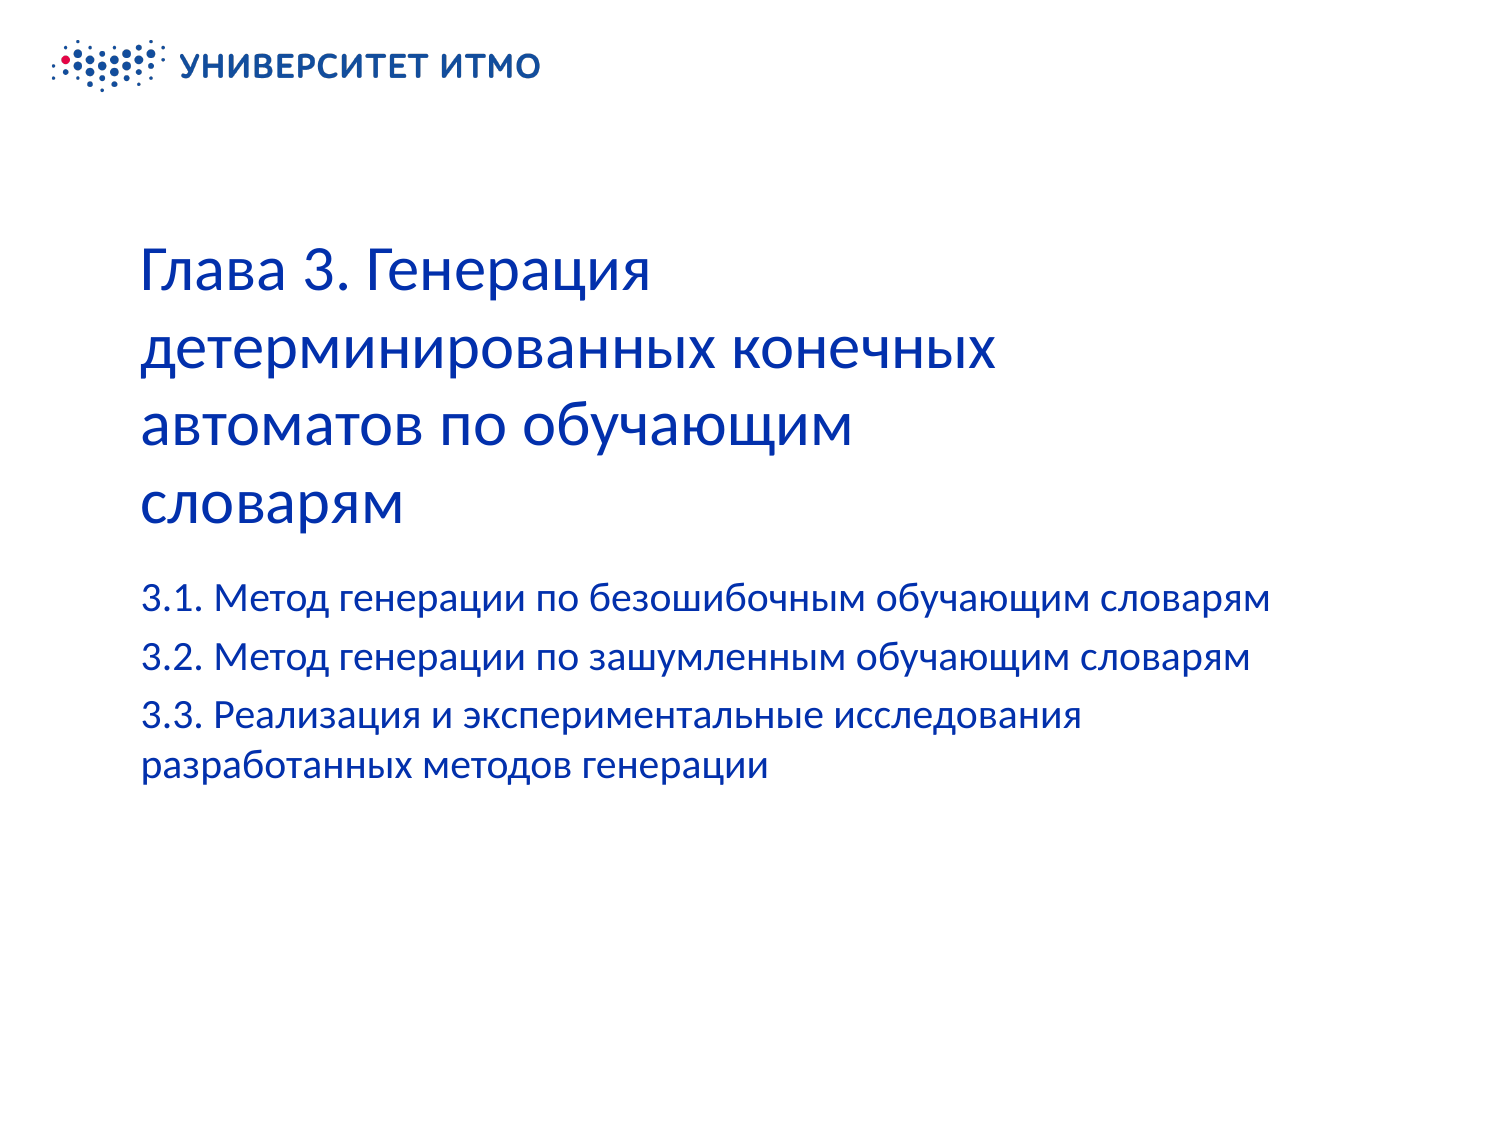

Колонтитул
# Глава 3. Генерация детерминированных конечных автоматов по обучающим словарям
3.1. Метод генерации по безошибочным обучающим словарям
3.2. Метод генерации по зашумленным обучающим словарям
3.3. Реализация и экспериментальные исследования разработанных методов генерации